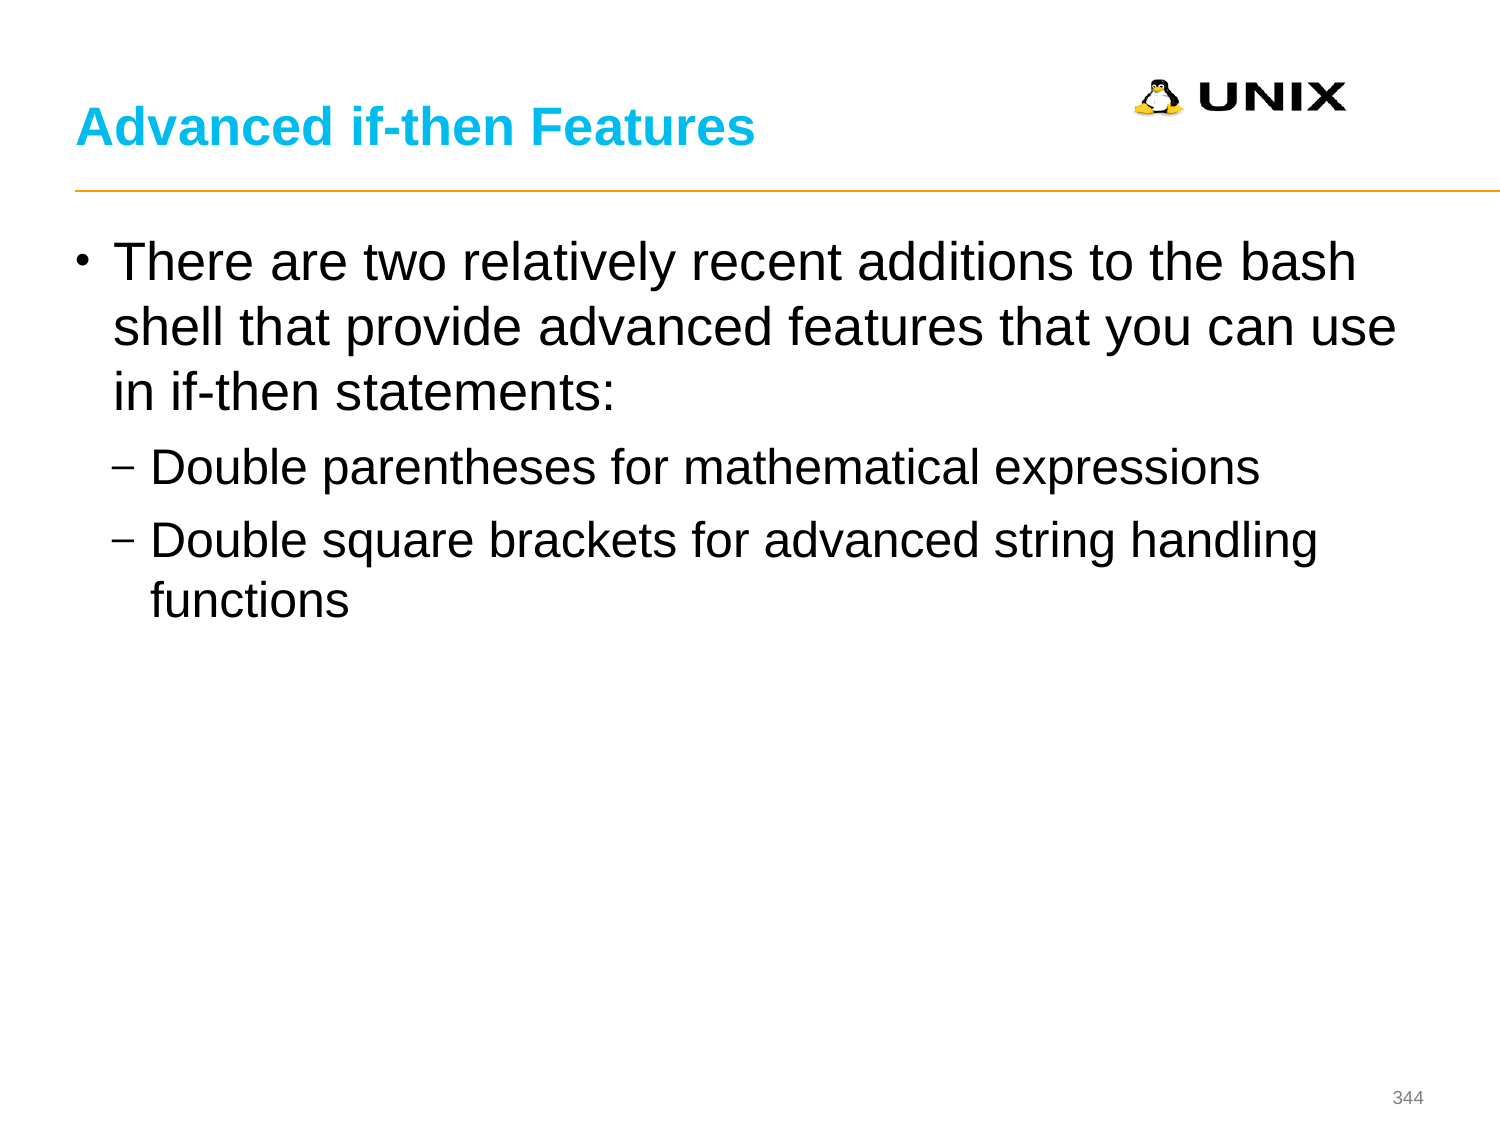

# Advanced if-then Features
There are two relatively recent additions to the bash shell that provide advanced features that you can use in if-then statements:
Double parentheses for mathematical expressions
Double square brackets for advanced string handling functions